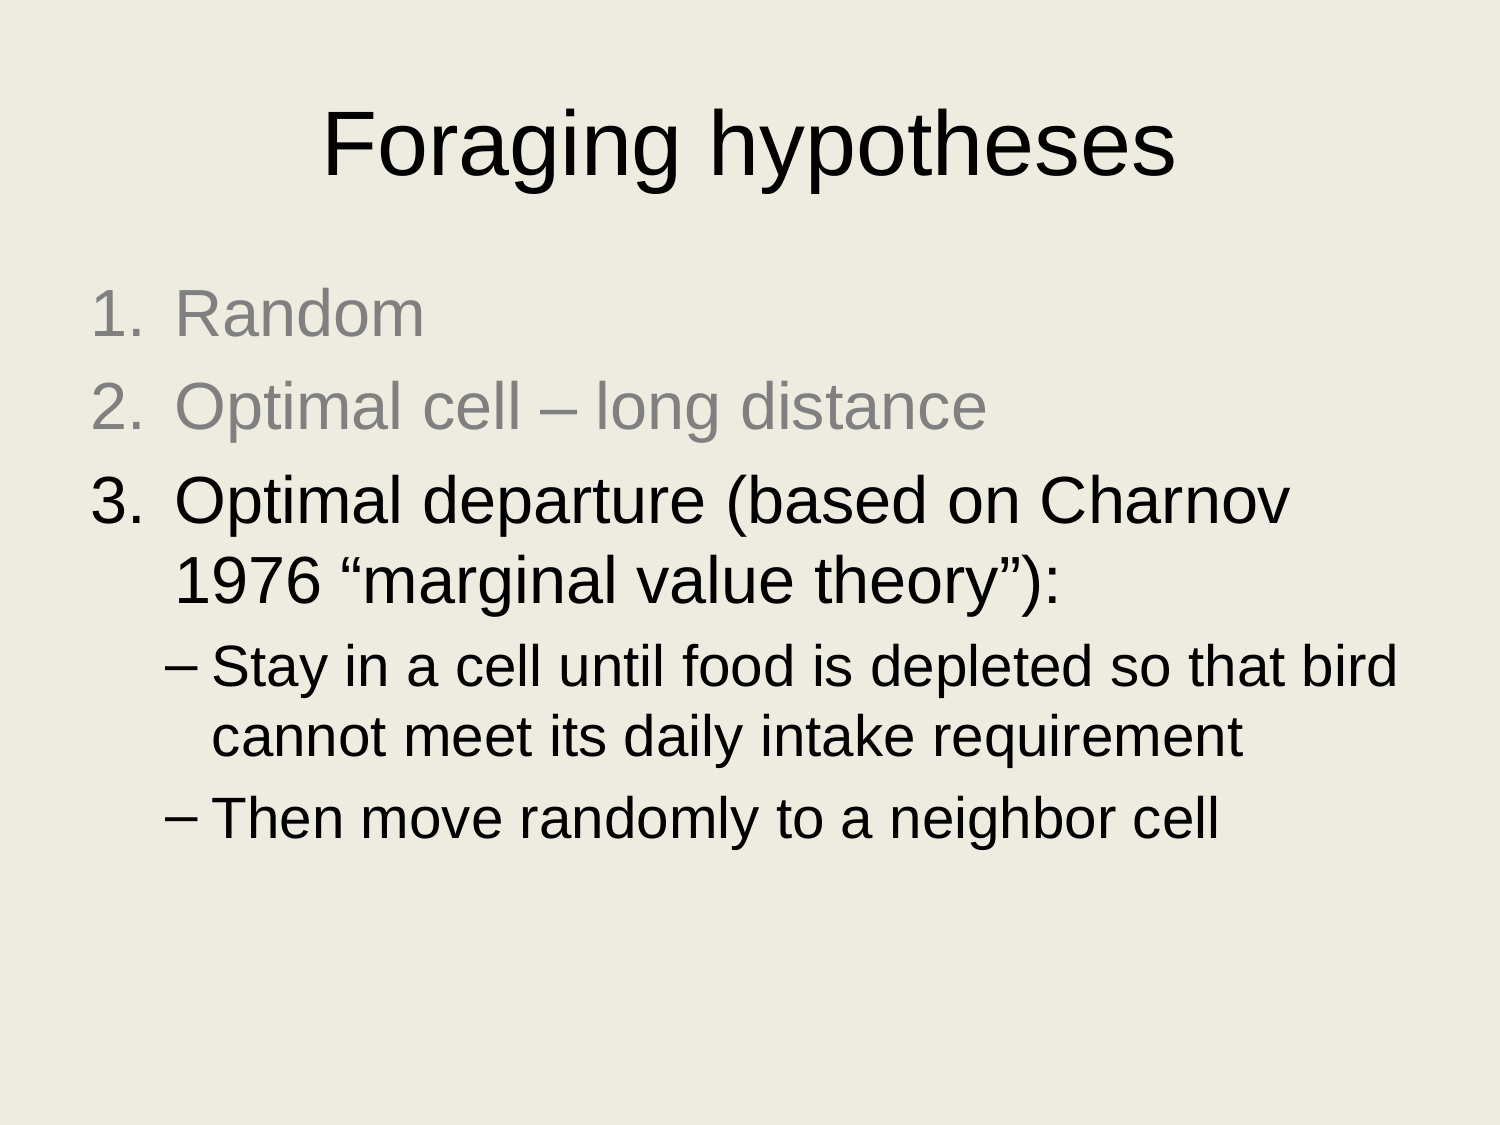

# Foraging hypotheses
Random
Optimal cell – long distance
Optimal departure (based on Charnov 1976 “marginal value theory”):
Stay in a cell until food is depleted so that bird cannot meet its daily intake requirement
Then move randomly to a neighbor cell